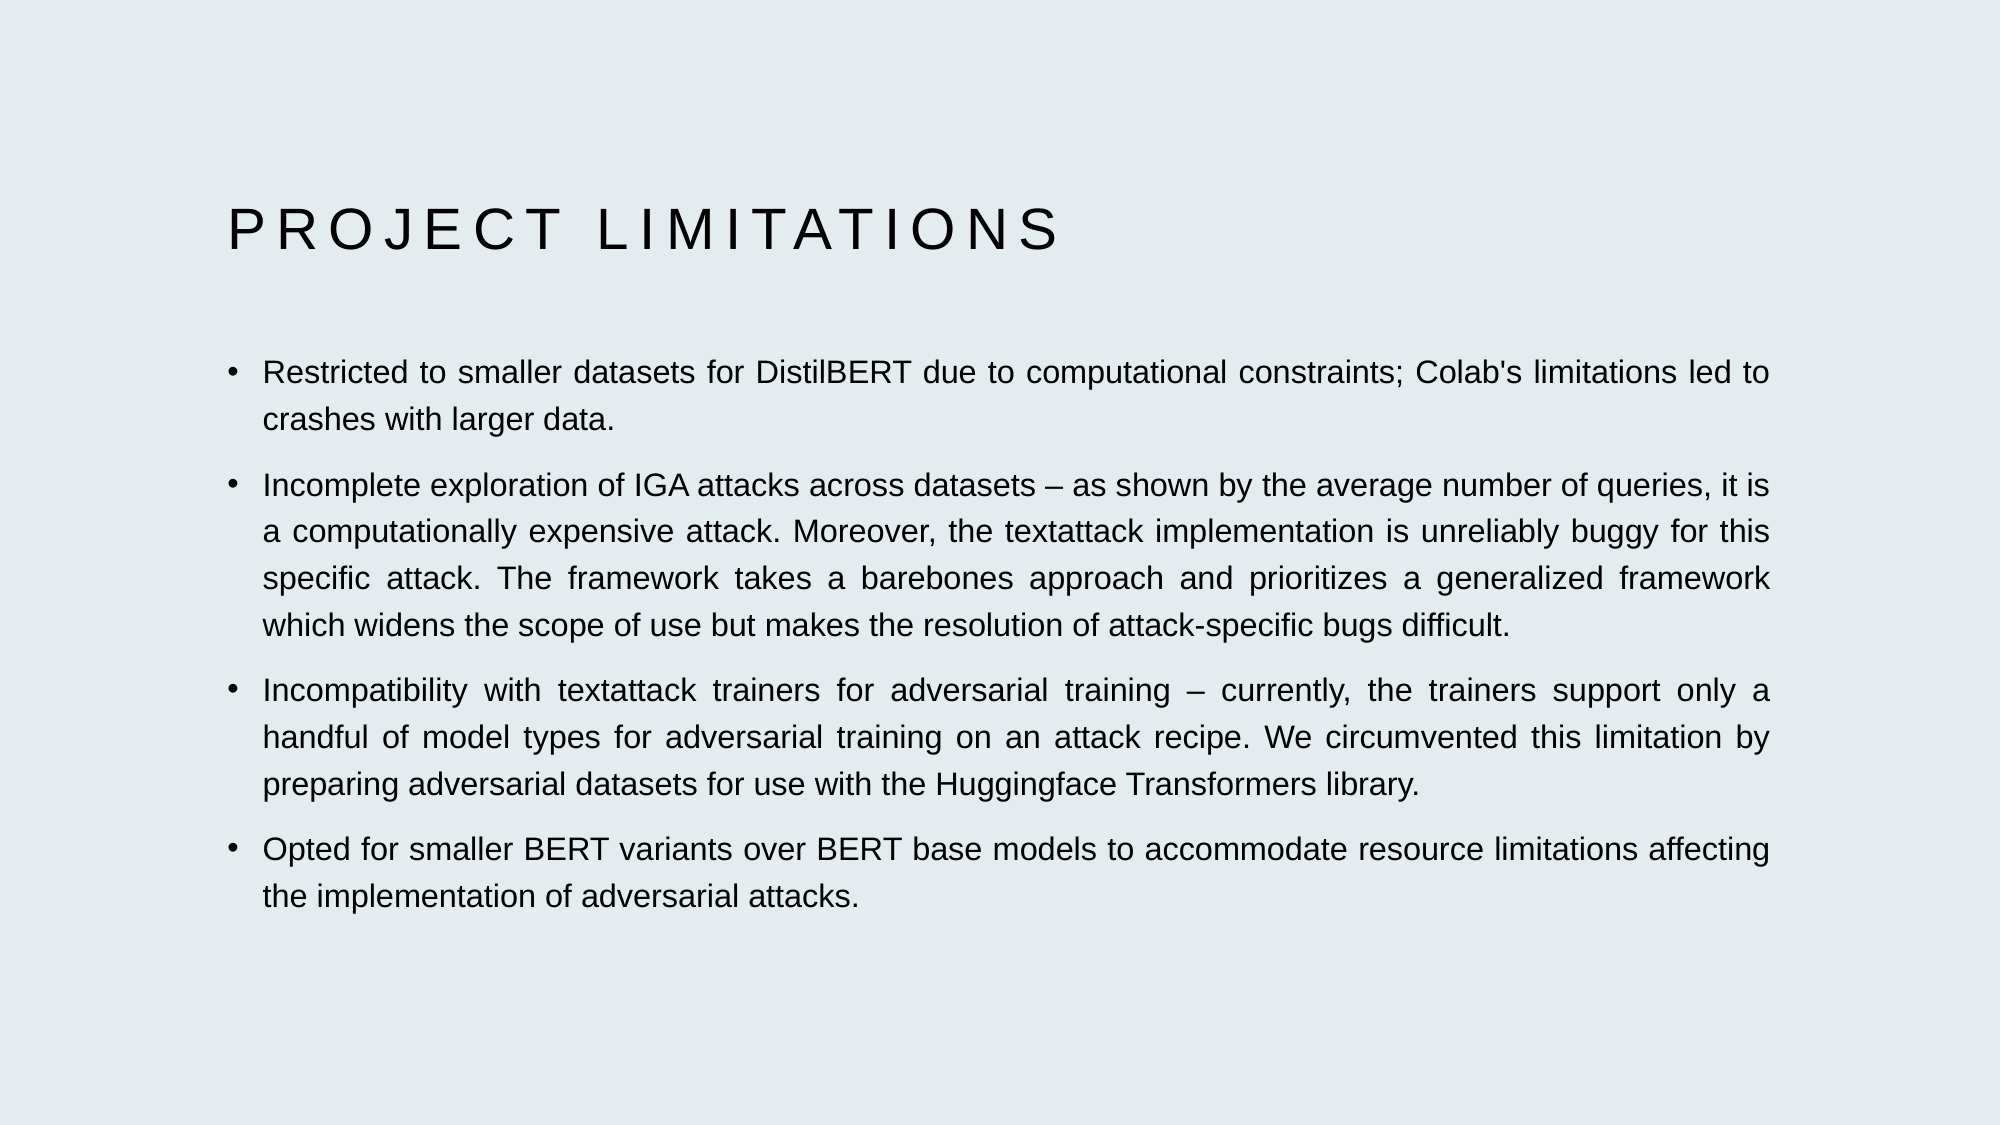

# Project Limitations
Restricted to smaller datasets for DistilBERT due to computational constraints; Colab's limitations led to crashes with larger data.
Incomplete exploration of IGA attacks across datasets – as shown by the average number of queries, it is a computationally expensive attack. Moreover, the textattack implementation is unreliably buggy for this specific attack. The framework takes a barebones approach and prioritizes a generalized framework which widens the scope of use but makes the resolution of attack-specific bugs difficult.
Incompatibility with textattack trainers for adversarial training – currently, the trainers support only a handful of model types for adversarial training on an attack recipe. We circumvented this limitation by preparing adversarial datasets for use with the Huggingface Transformers library.
Opted for smaller BERT variants over BERT base models to accommodate resource limitations affecting the implementation of adversarial attacks.